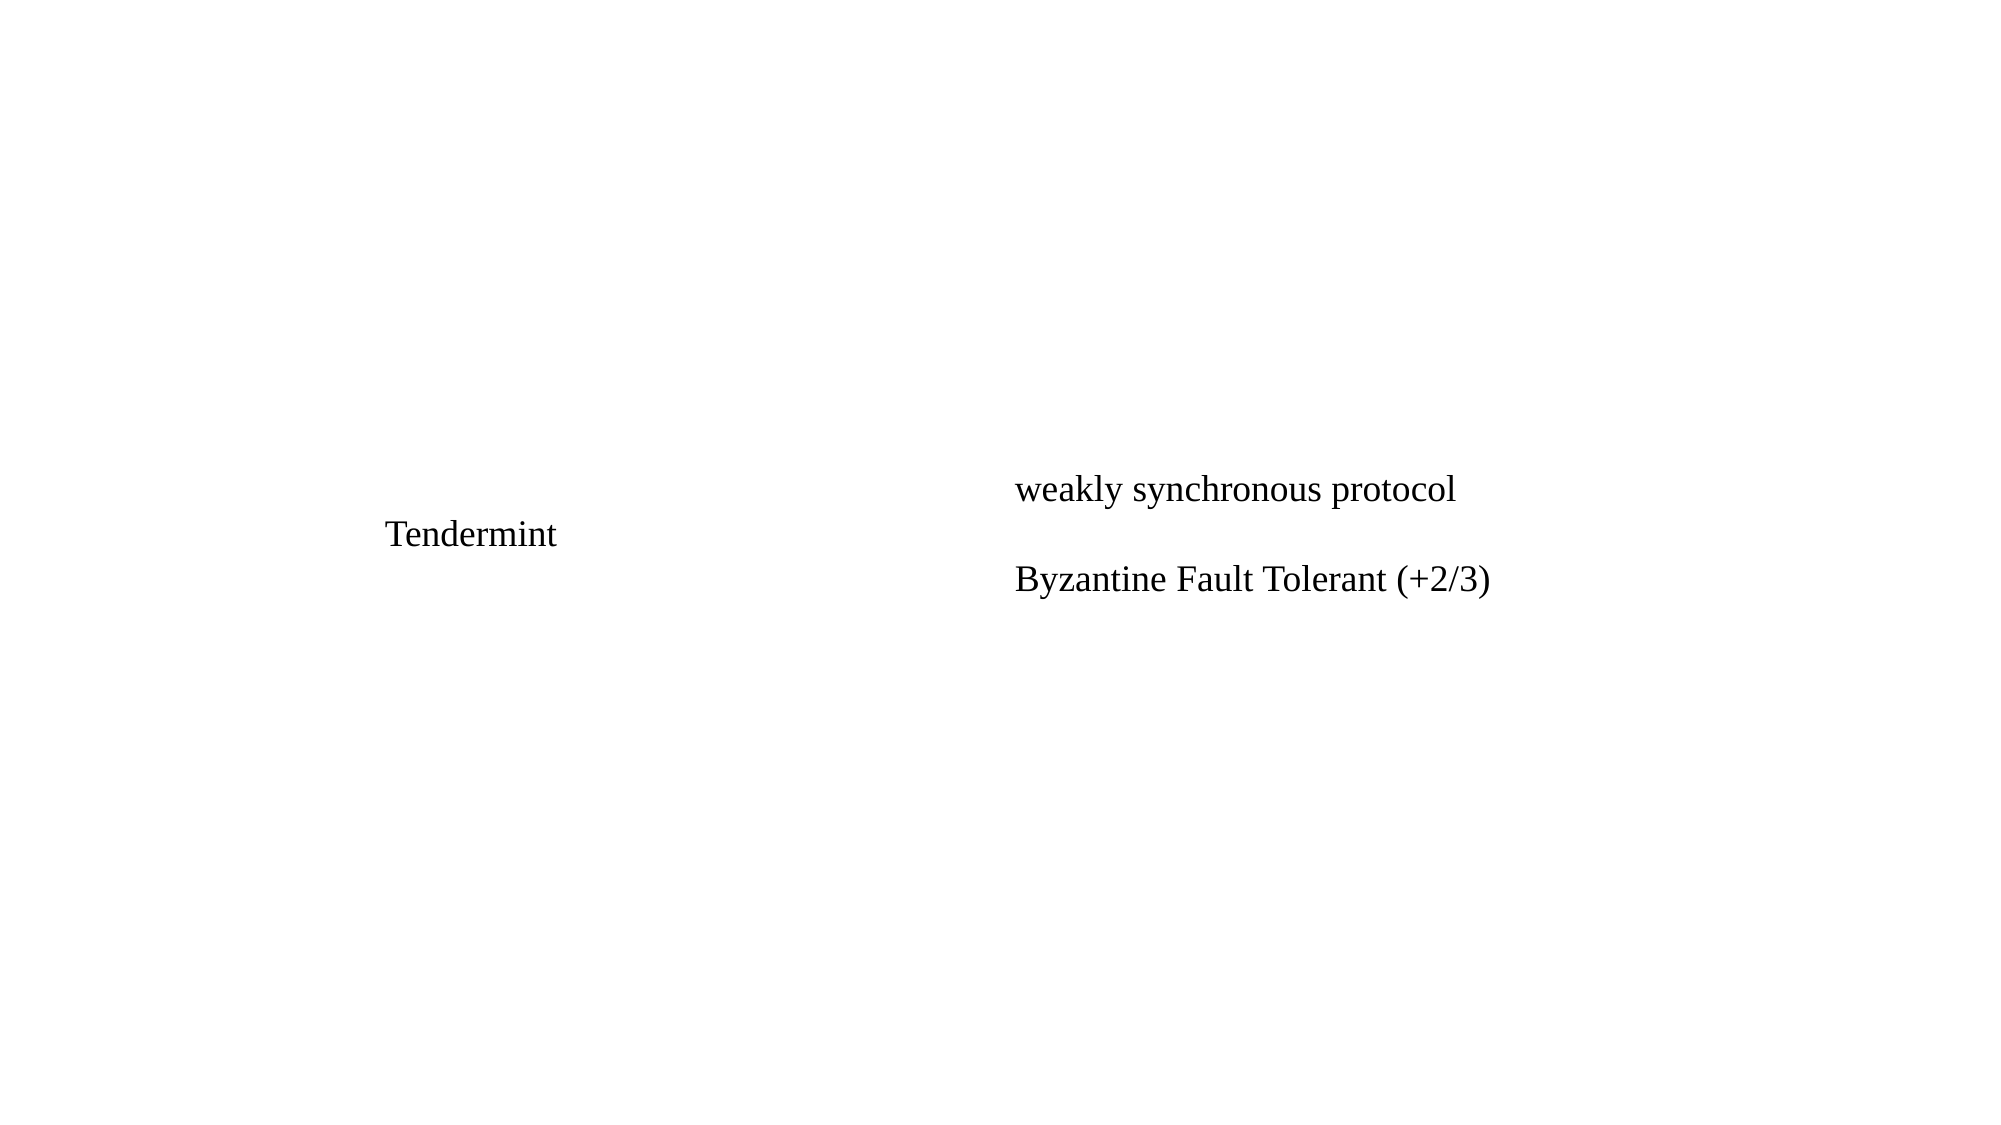

weakly synchronous protocol

Byzantine Fault Tolerant (+2/3)
Tendermint